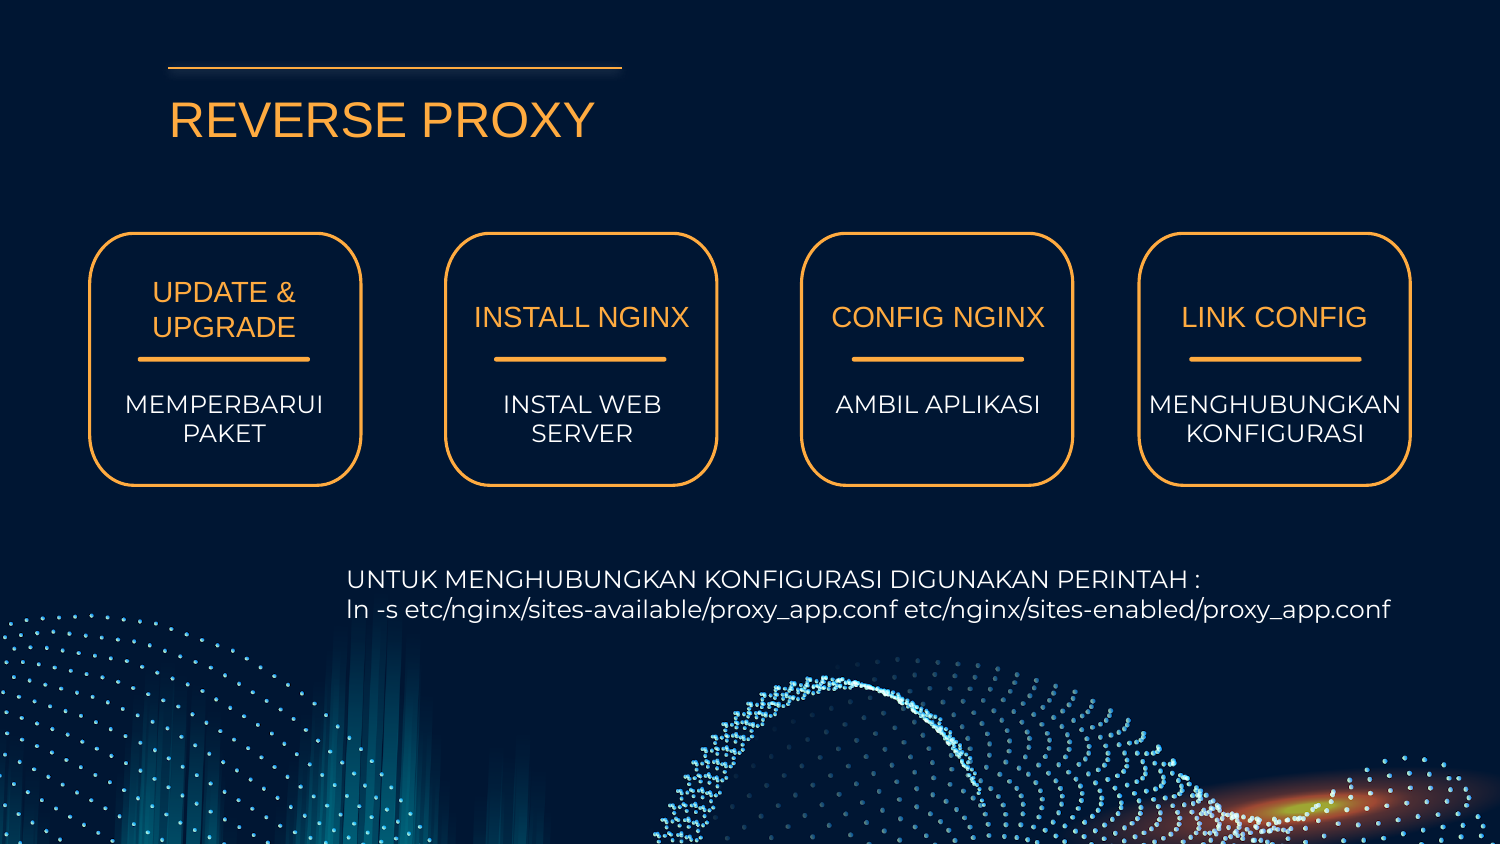

# REVERSE PROXY

UPDATE & UPGRADE
CONFIG NGINX
LINK CONFIG
INSTALL NGINX
MEMPERBARUI PAKET
INSTAL WEB SERVER
AMBIL APLIKASI
MENGHUBUNGKAN KONFIGURASI
UNTUK MENGHUBUNGKAN KONFIGURASI DIGUNAKAN PERINTAH :
ln -s etc/nginx/sites-available/proxy_app.conf etc/nginx/sites-enabled/proxy_app.conf